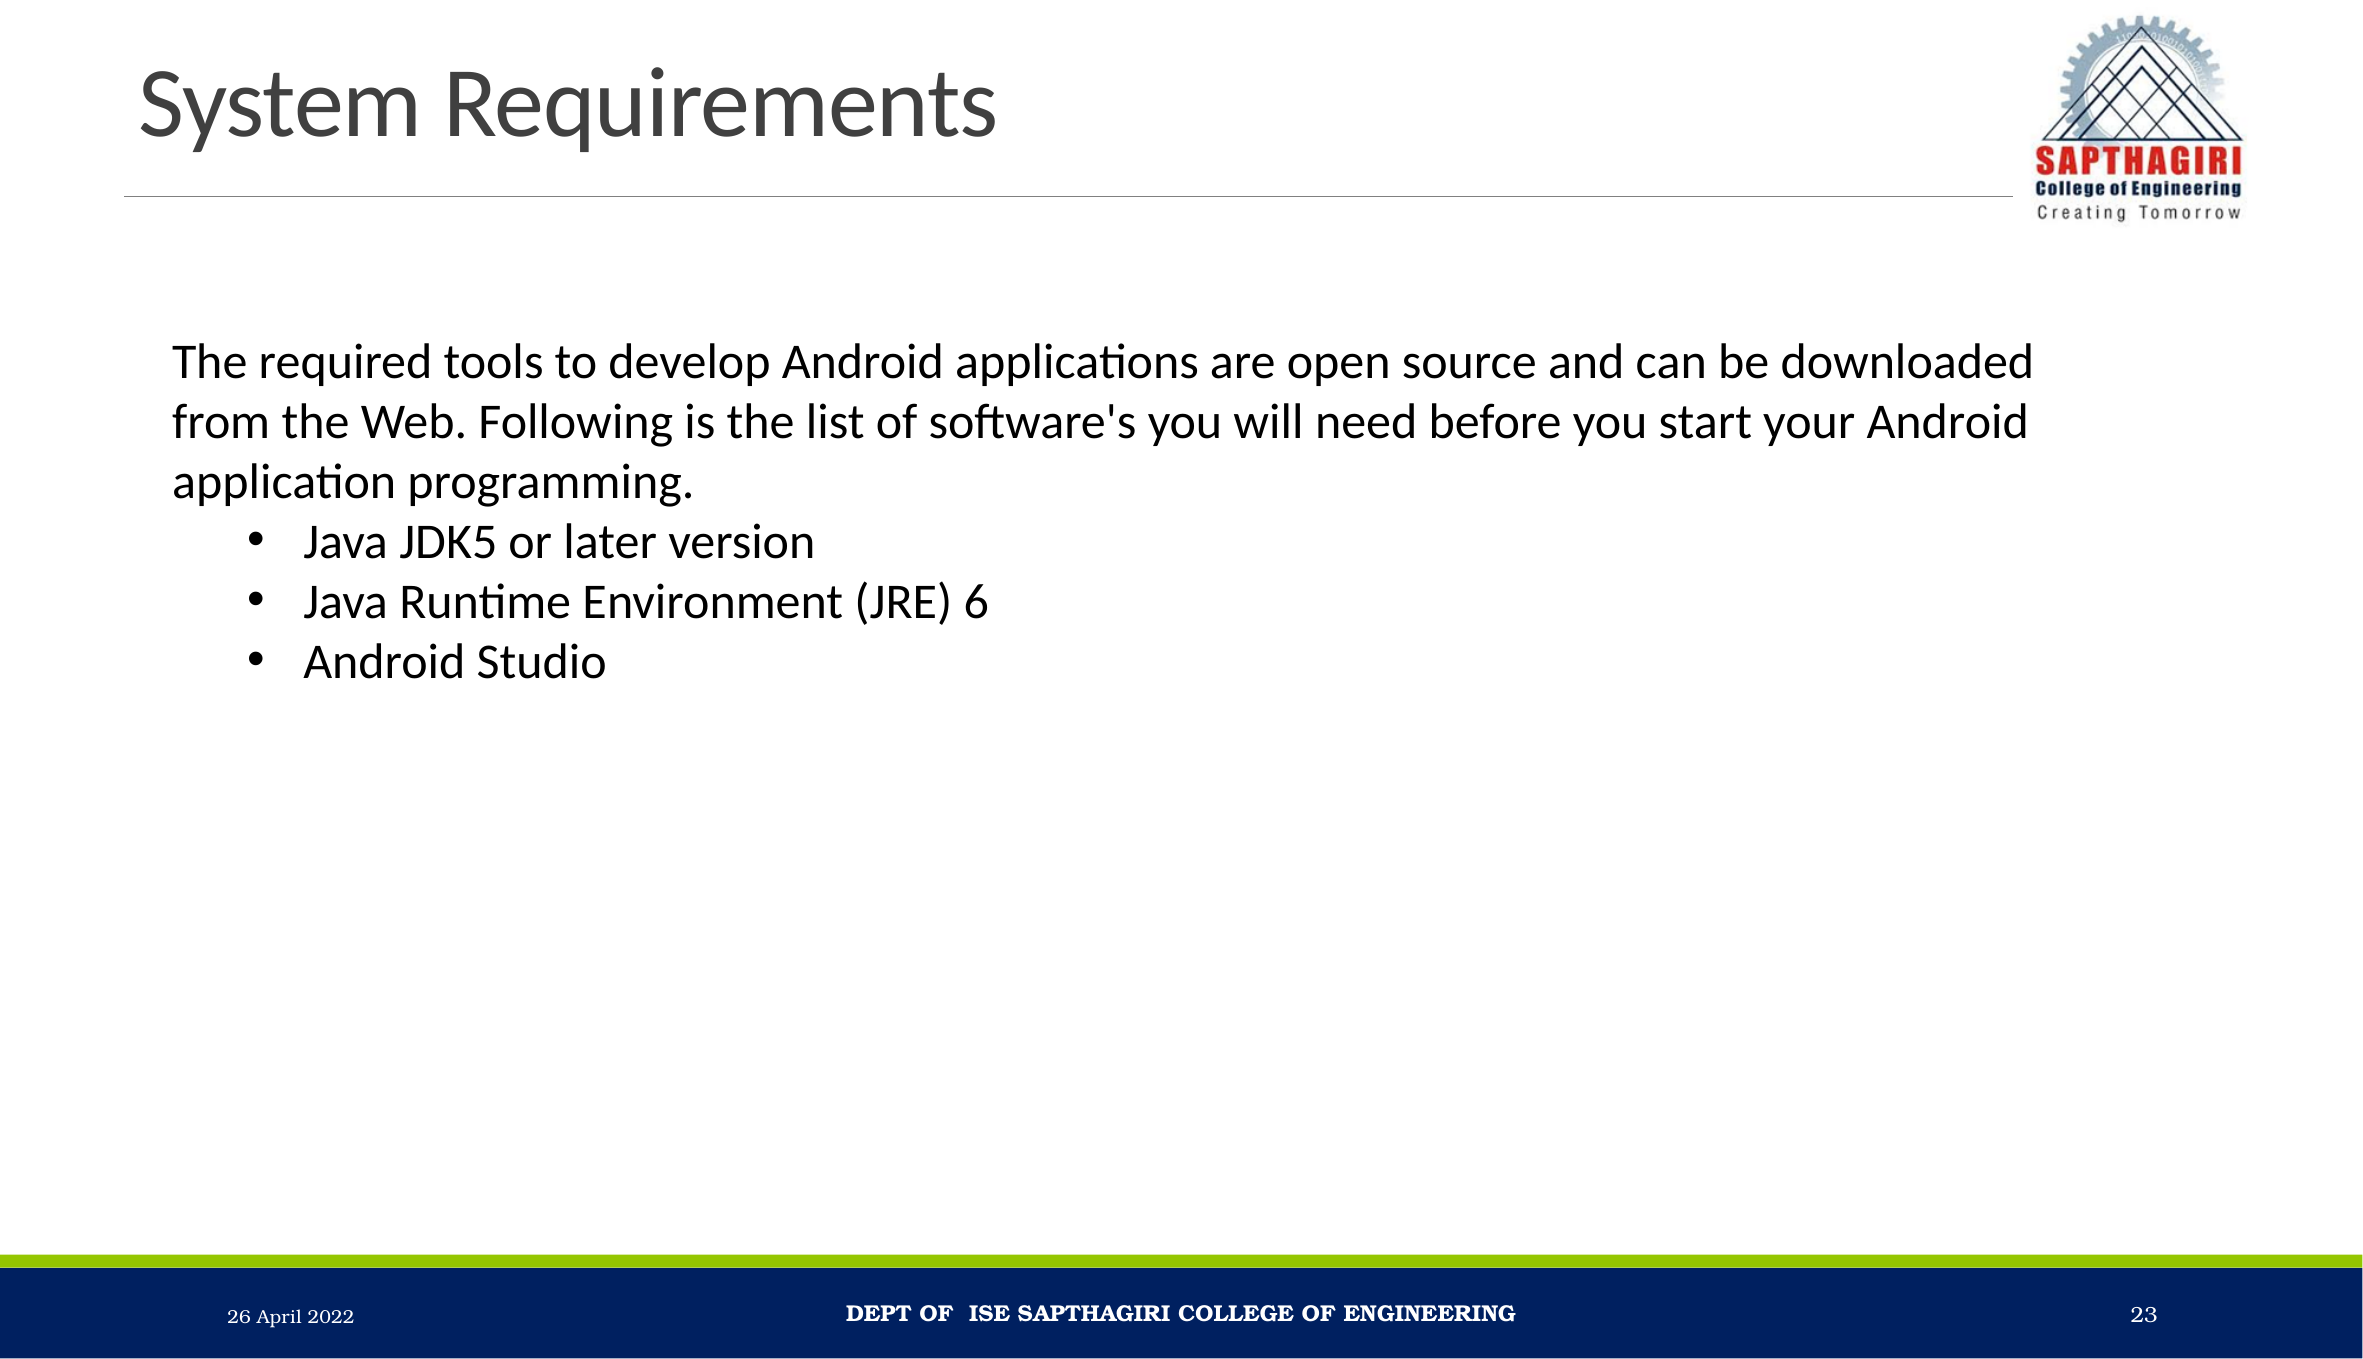

# System Requirements
The required tools to develop Android applications are open source and can be downloaded from the Web. Following is the list of software's you will need before you start your Android application programming.
Java JDK5 or later version
Java Runtime Environment (JRE) 6
Android Studio
26 April 2022
Dept of  ISE SAPTHAGIRI COLLEGE OF ENGINEERING
23